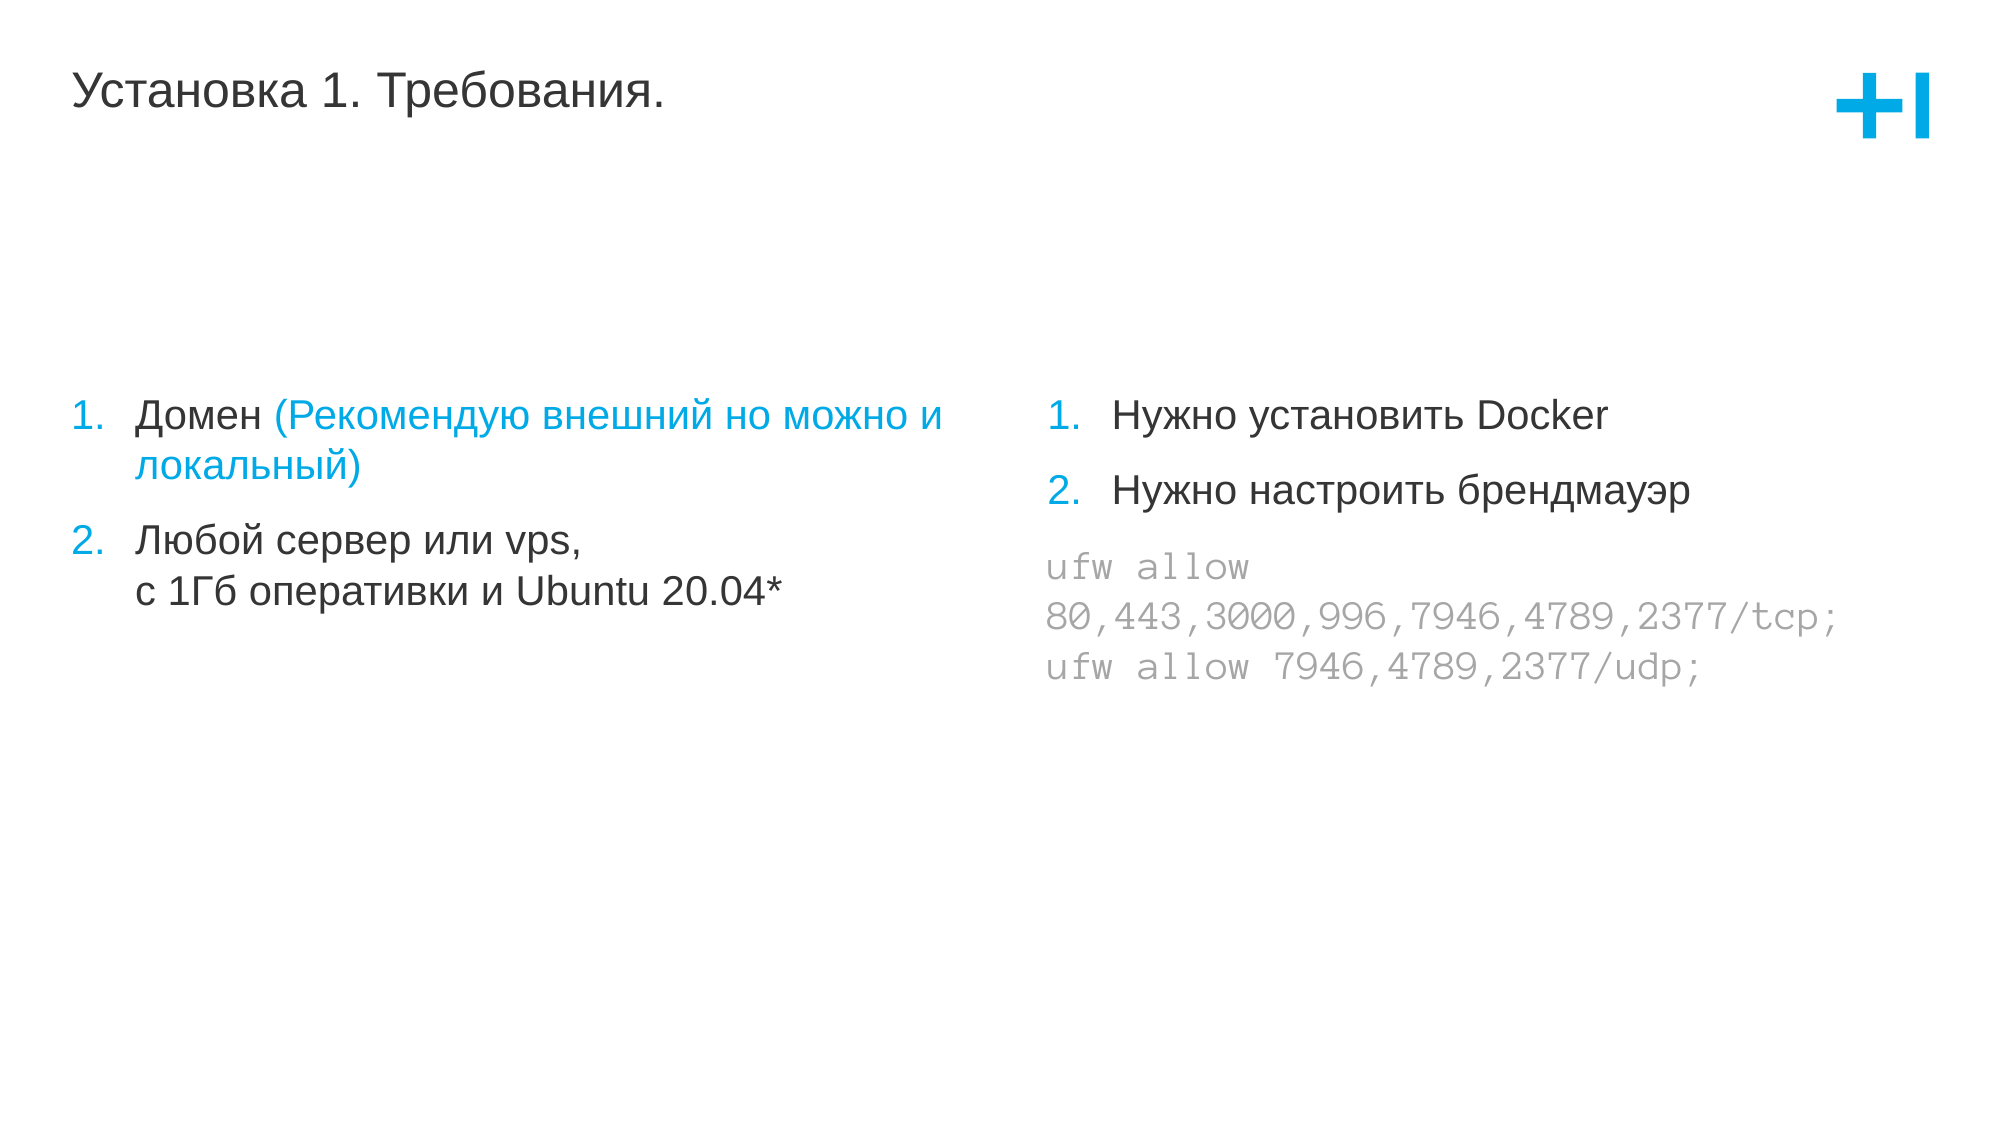

# Установка 1. Требования.
Домен (Рекомендую внешний но можно и локальный)
Любой сервер или vps,
с 1Гб оперативки и Ubuntu 20.04*
Нужно установить Docker
Нужно настроить брендмауэр
ufw allow 80,443,3000,996,7946,4789,2377/tcp;
ufw allow 7946,4789,2377/udp;
16